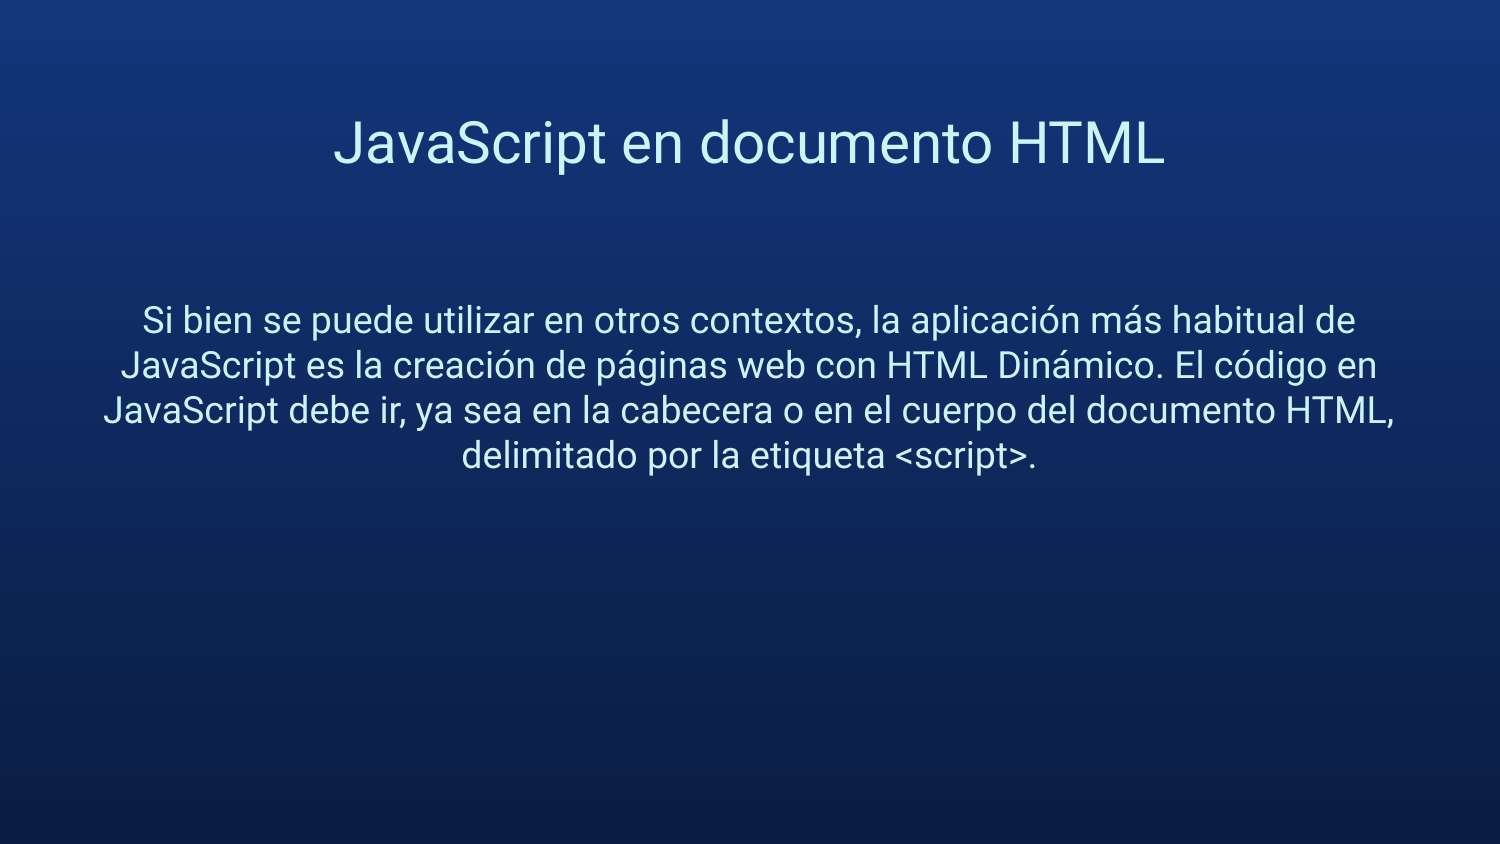

# JavaScript en documento HTML
Si bien se puede utilizar en otros contextos, la aplicación más habitual de JavaScript es la creación de páginas web con HTML Dinámico. El código en JavaScript debe ir, ya sea en la cabecera o en el cuerpo del documento HTML, delimitado por la etiqueta <script>.
65